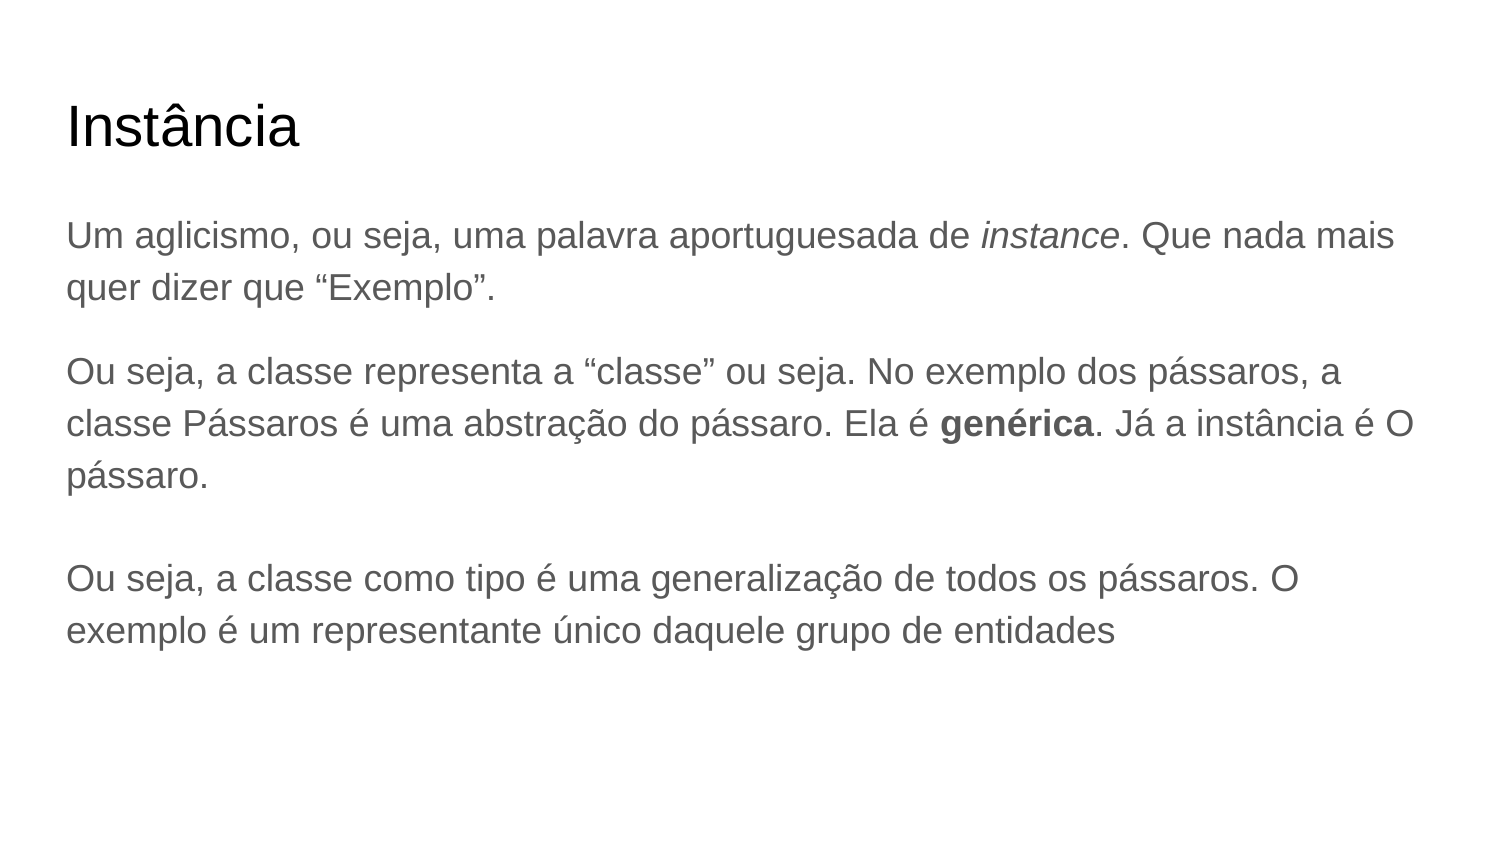

# Instância
Um aglicismo, ou seja, uma palavra aportuguesada de instance. Que nada mais quer dizer que “Exemplo”.
Ou seja, a classe representa a “classe” ou seja. No exemplo dos pássaros, a classe Pássaros é uma abstração do pássaro. Ela é genérica. Já a instância é O pássaro.
Ou seja, a classe como tipo é uma generalização de todos os pássaros. O exemplo é um representante único daquele grupo de entidades